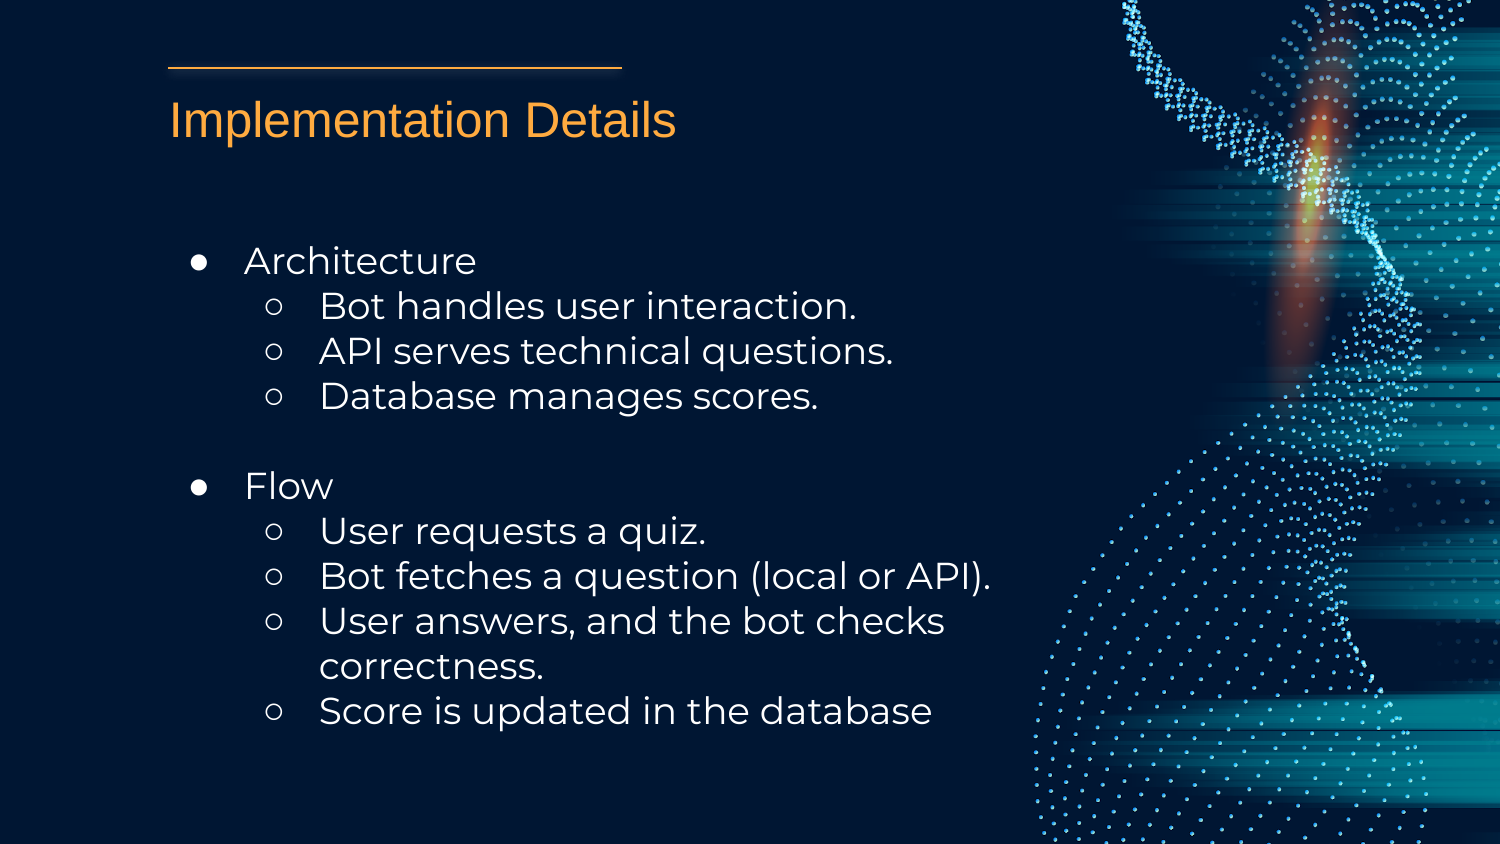

# Implementation Details

Architecture
Bot handles user interaction.
API serves technical questions.
Database manages scores.

Flow
User requests a quiz.
Bot fetches a question (local or API).
User answers, and the bot checks correctness.
Score is updated in the database